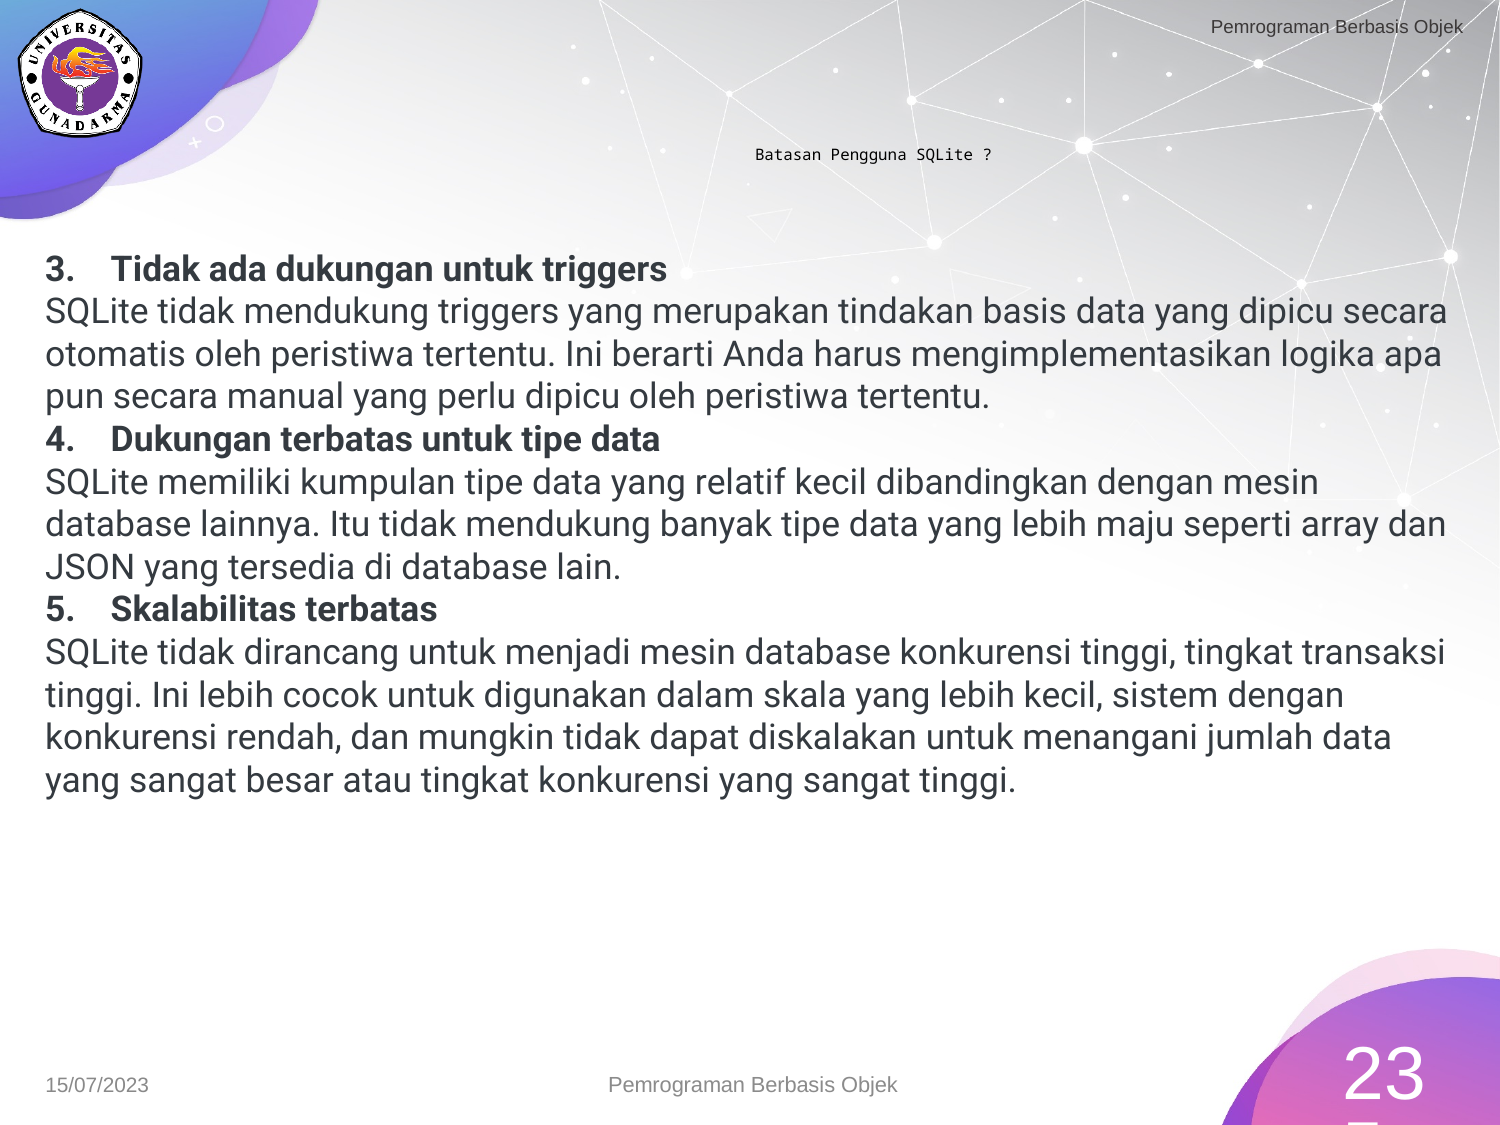

# Batasan Pengguna SQLite ?
3.    Tidak ada dukungan untuk triggers
SQLite tidak mendukung triggers yang merupakan tindakan basis data yang dipicu secara otomatis oleh peristiwa tertentu. Ini berarti Anda harus mengimplementasikan logika apa pun secara manual yang perlu dipicu oleh peristiwa tertentu.
4.    Dukungan terbatas untuk tipe data
SQLite memiliki kumpulan tipe data yang relatif kecil dibandingkan dengan mesin database lainnya. Itu tidak mendukung banyak tipe data yang lebih maju seperti array dan JSON yang tersedia di database lain.
5.    Skalabilitas terbatas
SQLite tidak dirancang untuk menjadi mesin database konkurensi tinggi, tingkat transaksi tinggi. Ini lebih cocok untuk digunakan dalam skala yang lebih kecil, sistem dengan konkurensi rendah, dan mungkin tidak dapat diskalakan untuk menangani jumlah data yang sangat besar atau tingkat konkurensi yang sangat tinggi.

235
Pemrograman Berbasis Objek
15/07/2023